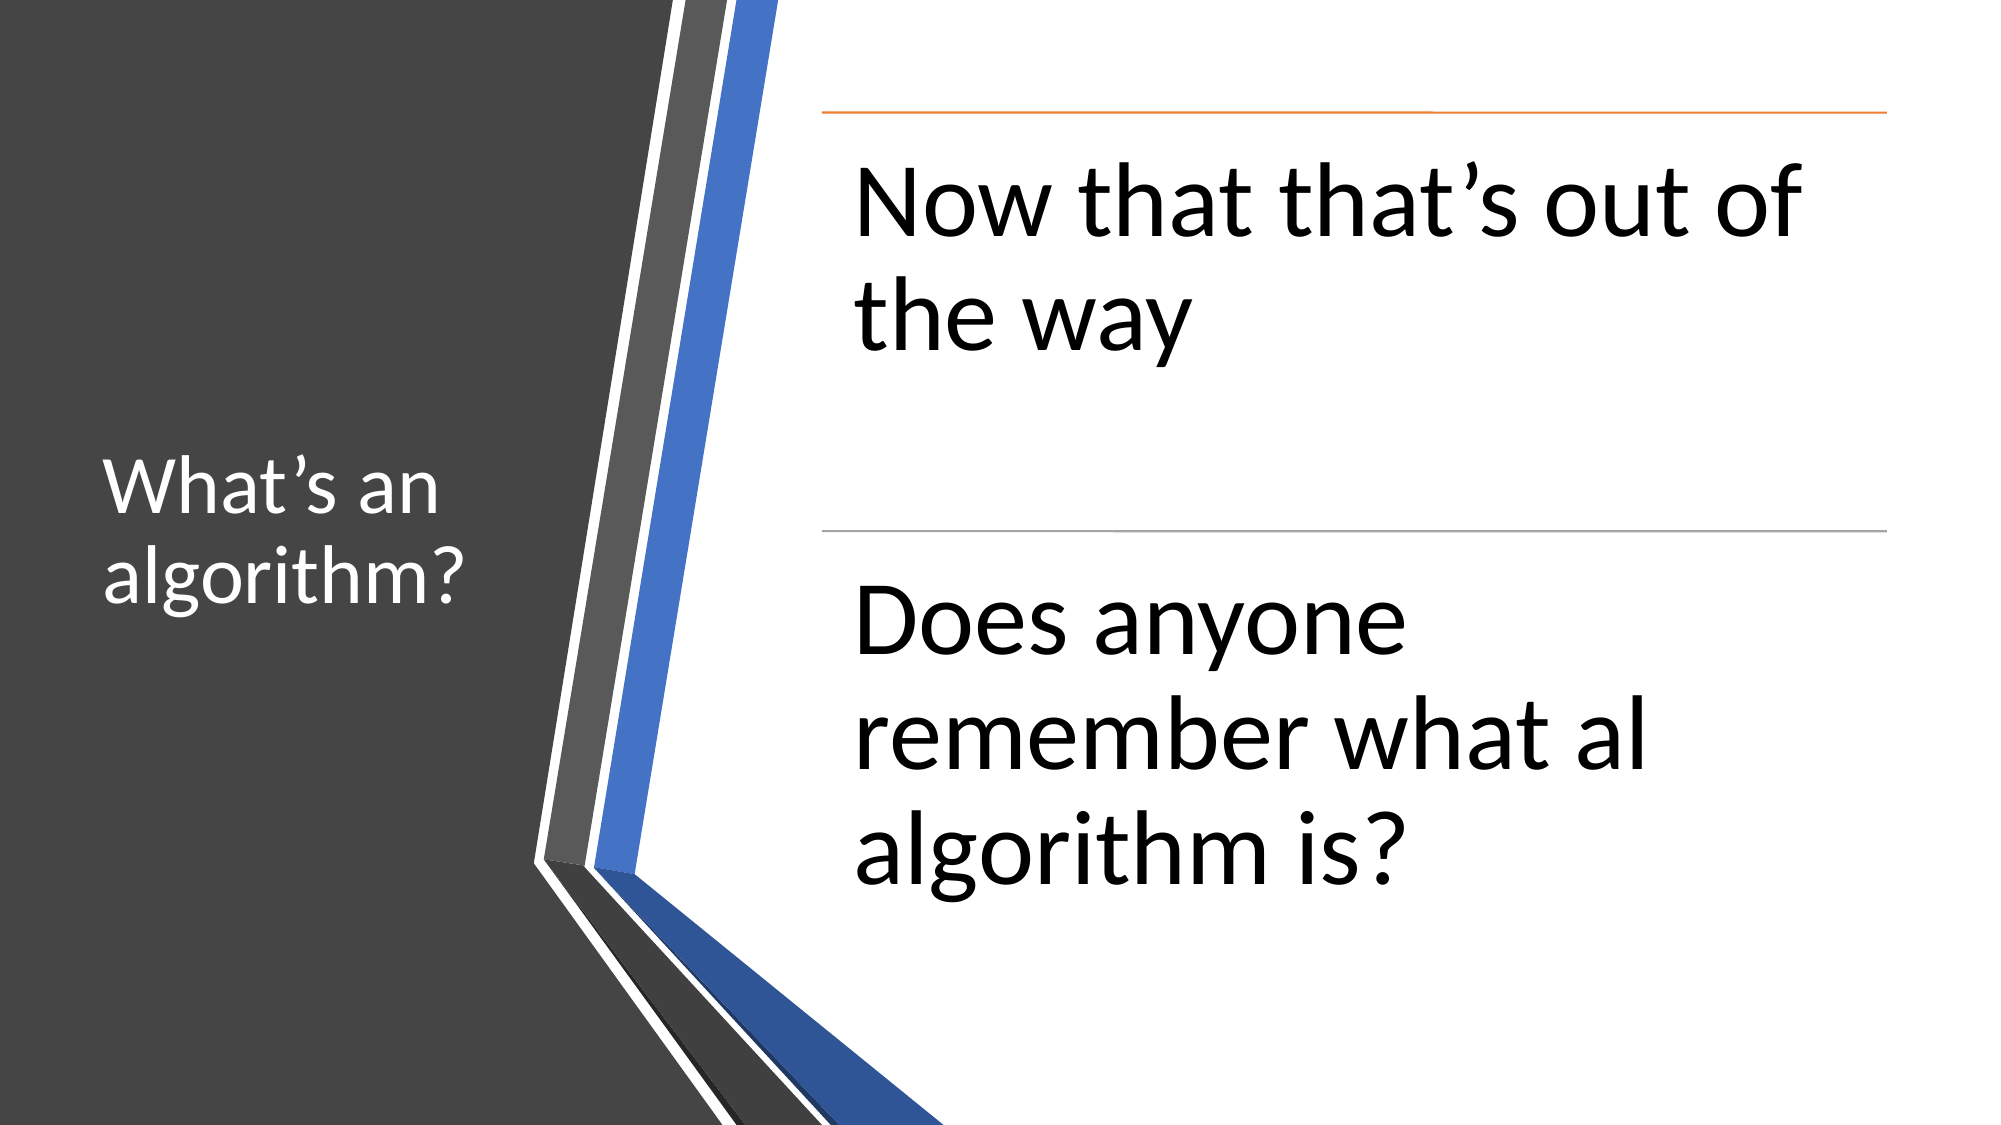

# What’s an algorithm?
Now that that’s out of the way
Does anyone remember what al algorithm is?